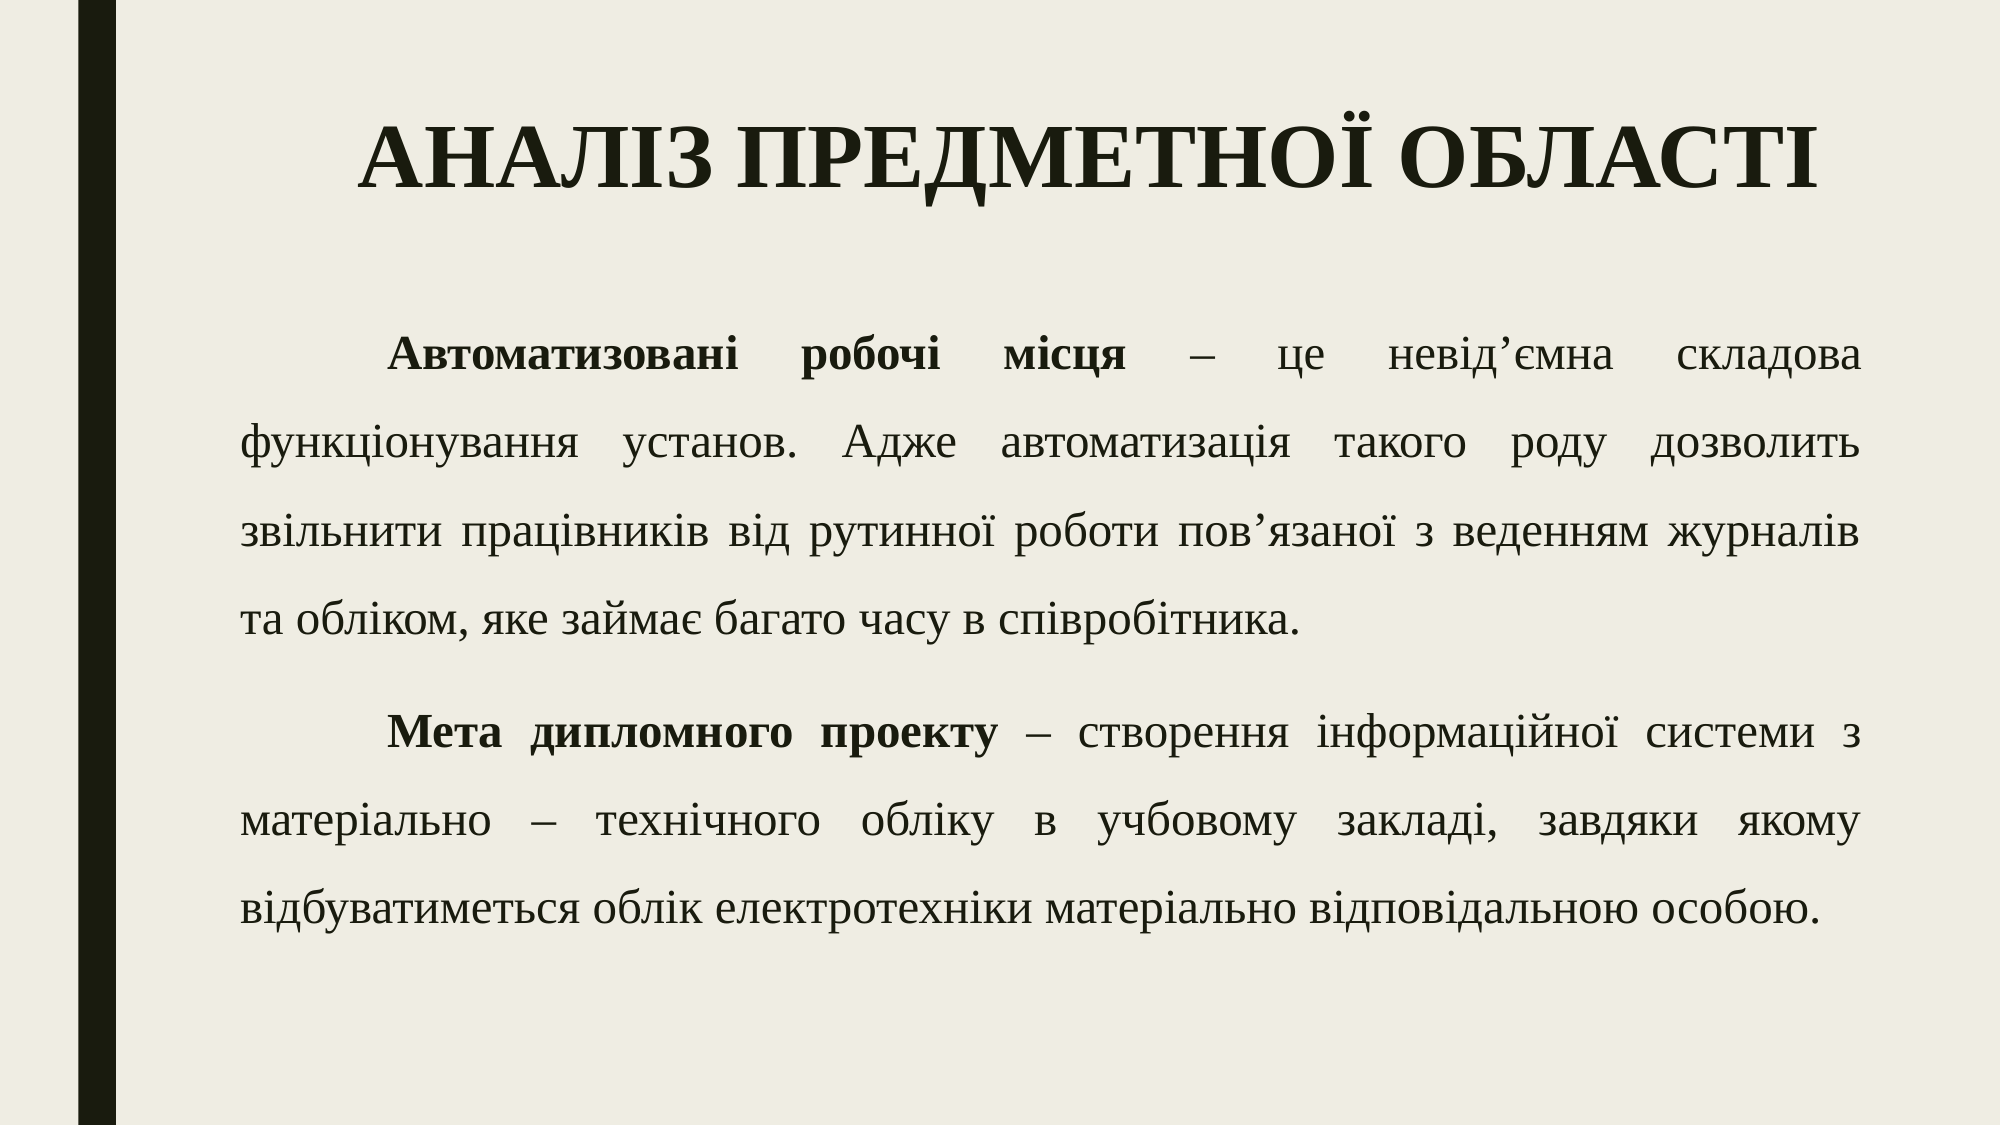

# АНАЛІЗ ПРЕДМЕТНОЇ ОБЛАСТІ
	Автоматизовані робочі місця – це невід’ємна складова функціонування установ. Адже автоматизація такого роду дозволить звільнити працівників від рутинної роботи пов’язаної з веденням журналів та обліком, яке займає багато часу в співробітника.
	Мета дипломного проекту – створення інформаційної системи з матеріально – технічного обліку в учбовому закладі, завдяки якому відбуватиметься облік електротехніки матеріально відповідальною особою.